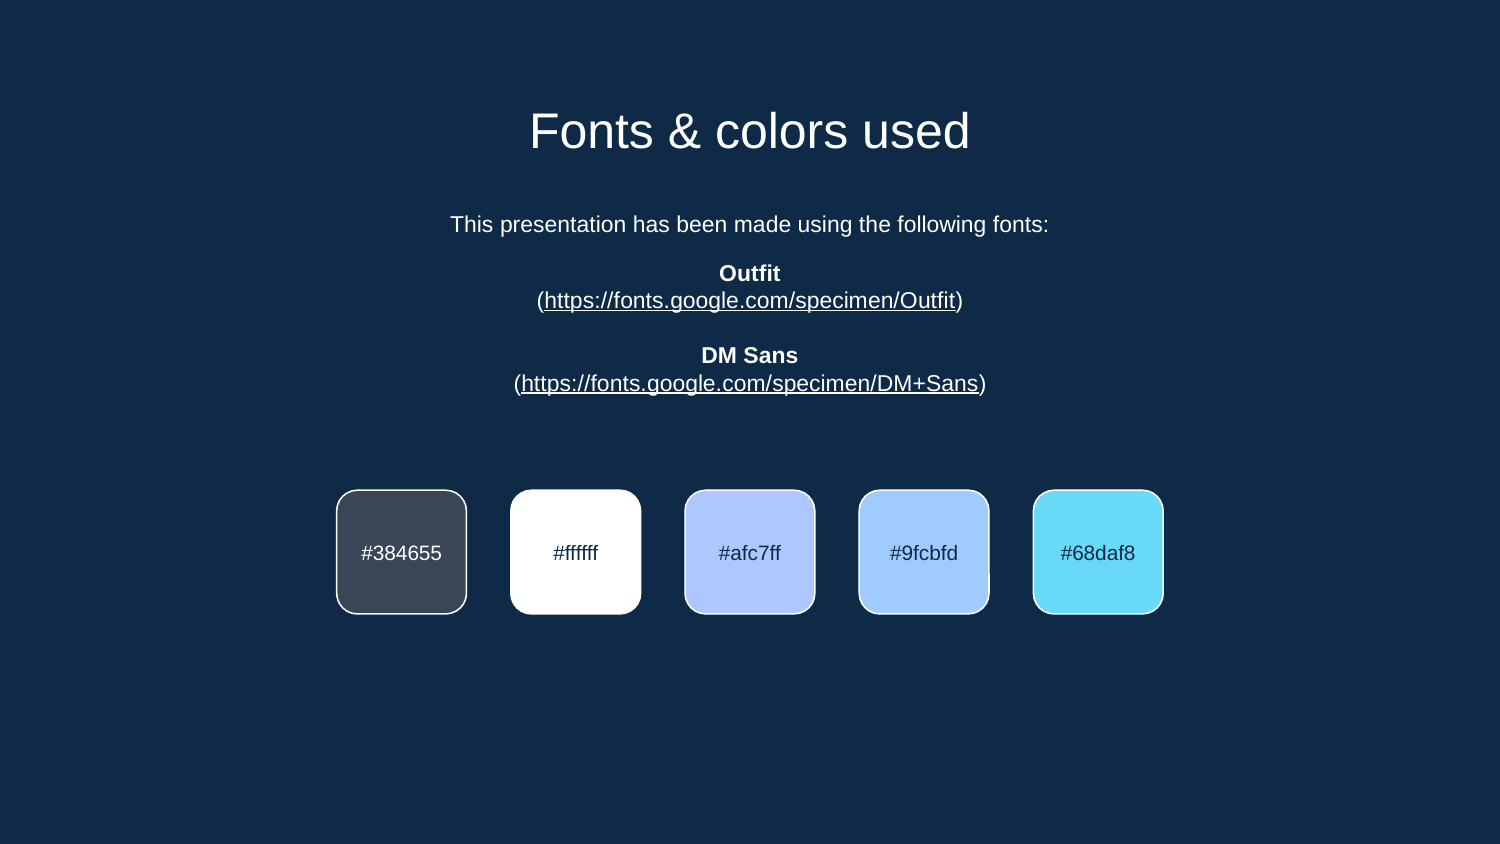

# Fonts & colors used
This presentation has been made using the following fonts:
Outfit
(https://fonts.google.com/specimen/Outfit)

DM Sans
(https://fonts.google.com/specimen/DM+Sans)

#384655
#ffffff
#afc7ff
#9fcbfd
#68daf8